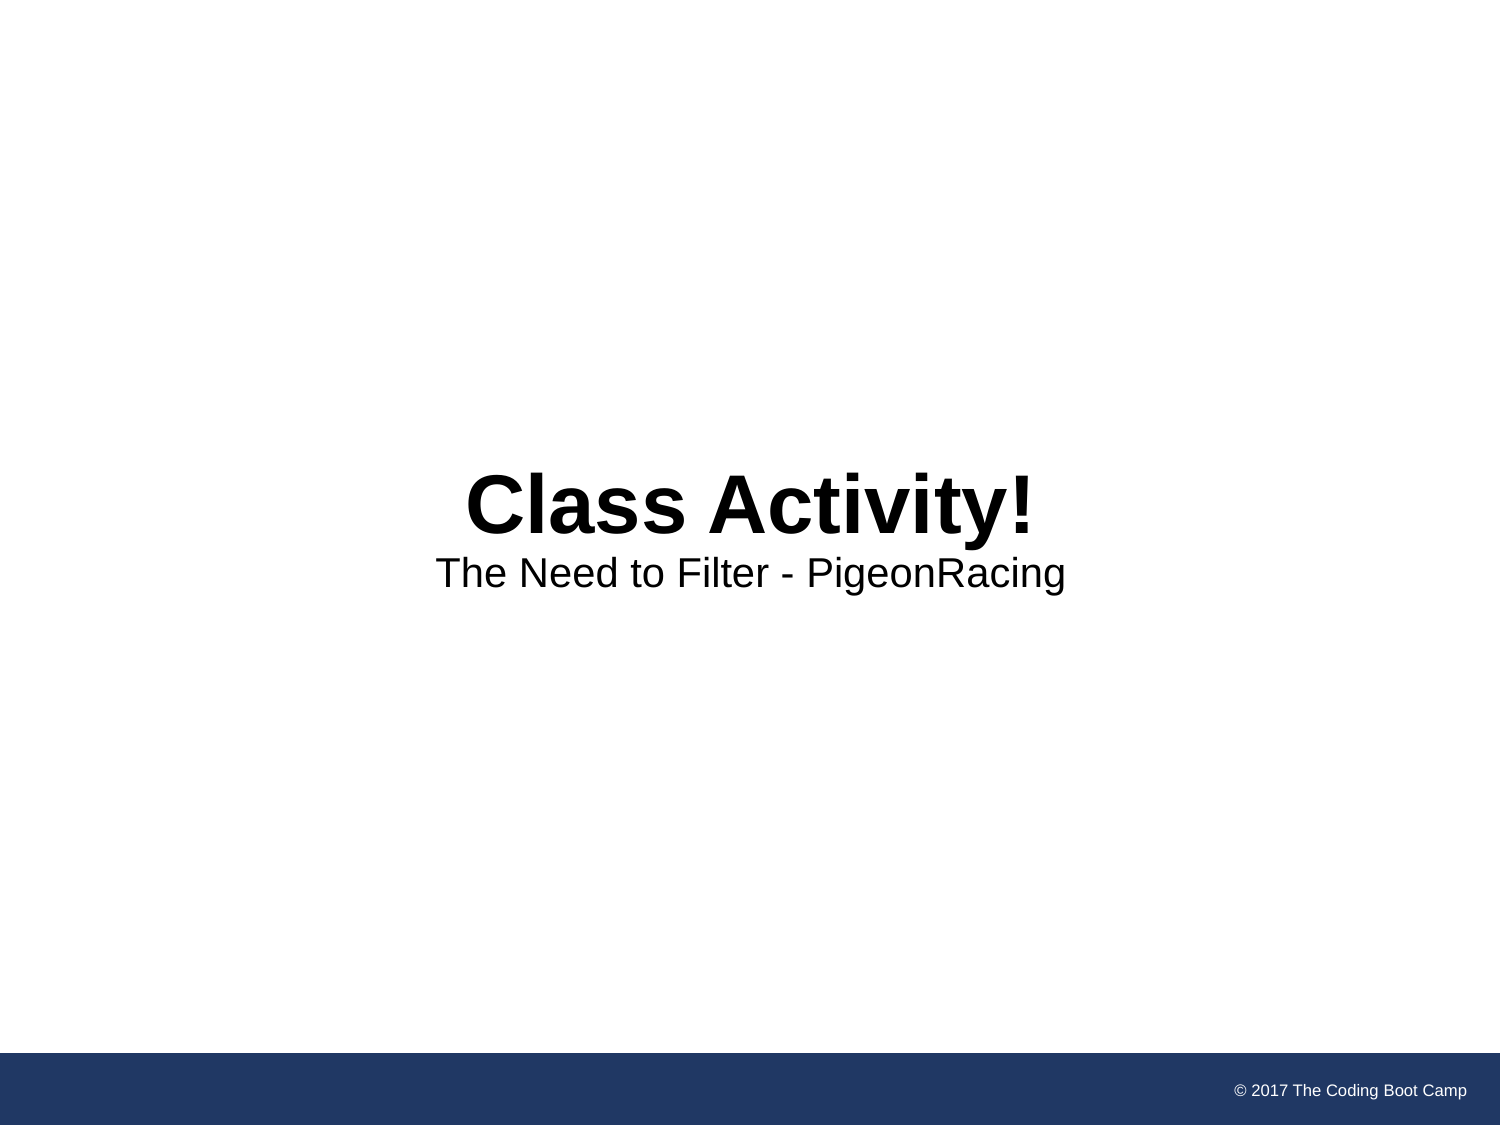

# Class Activity! The Need to Filter - PigeonRacing